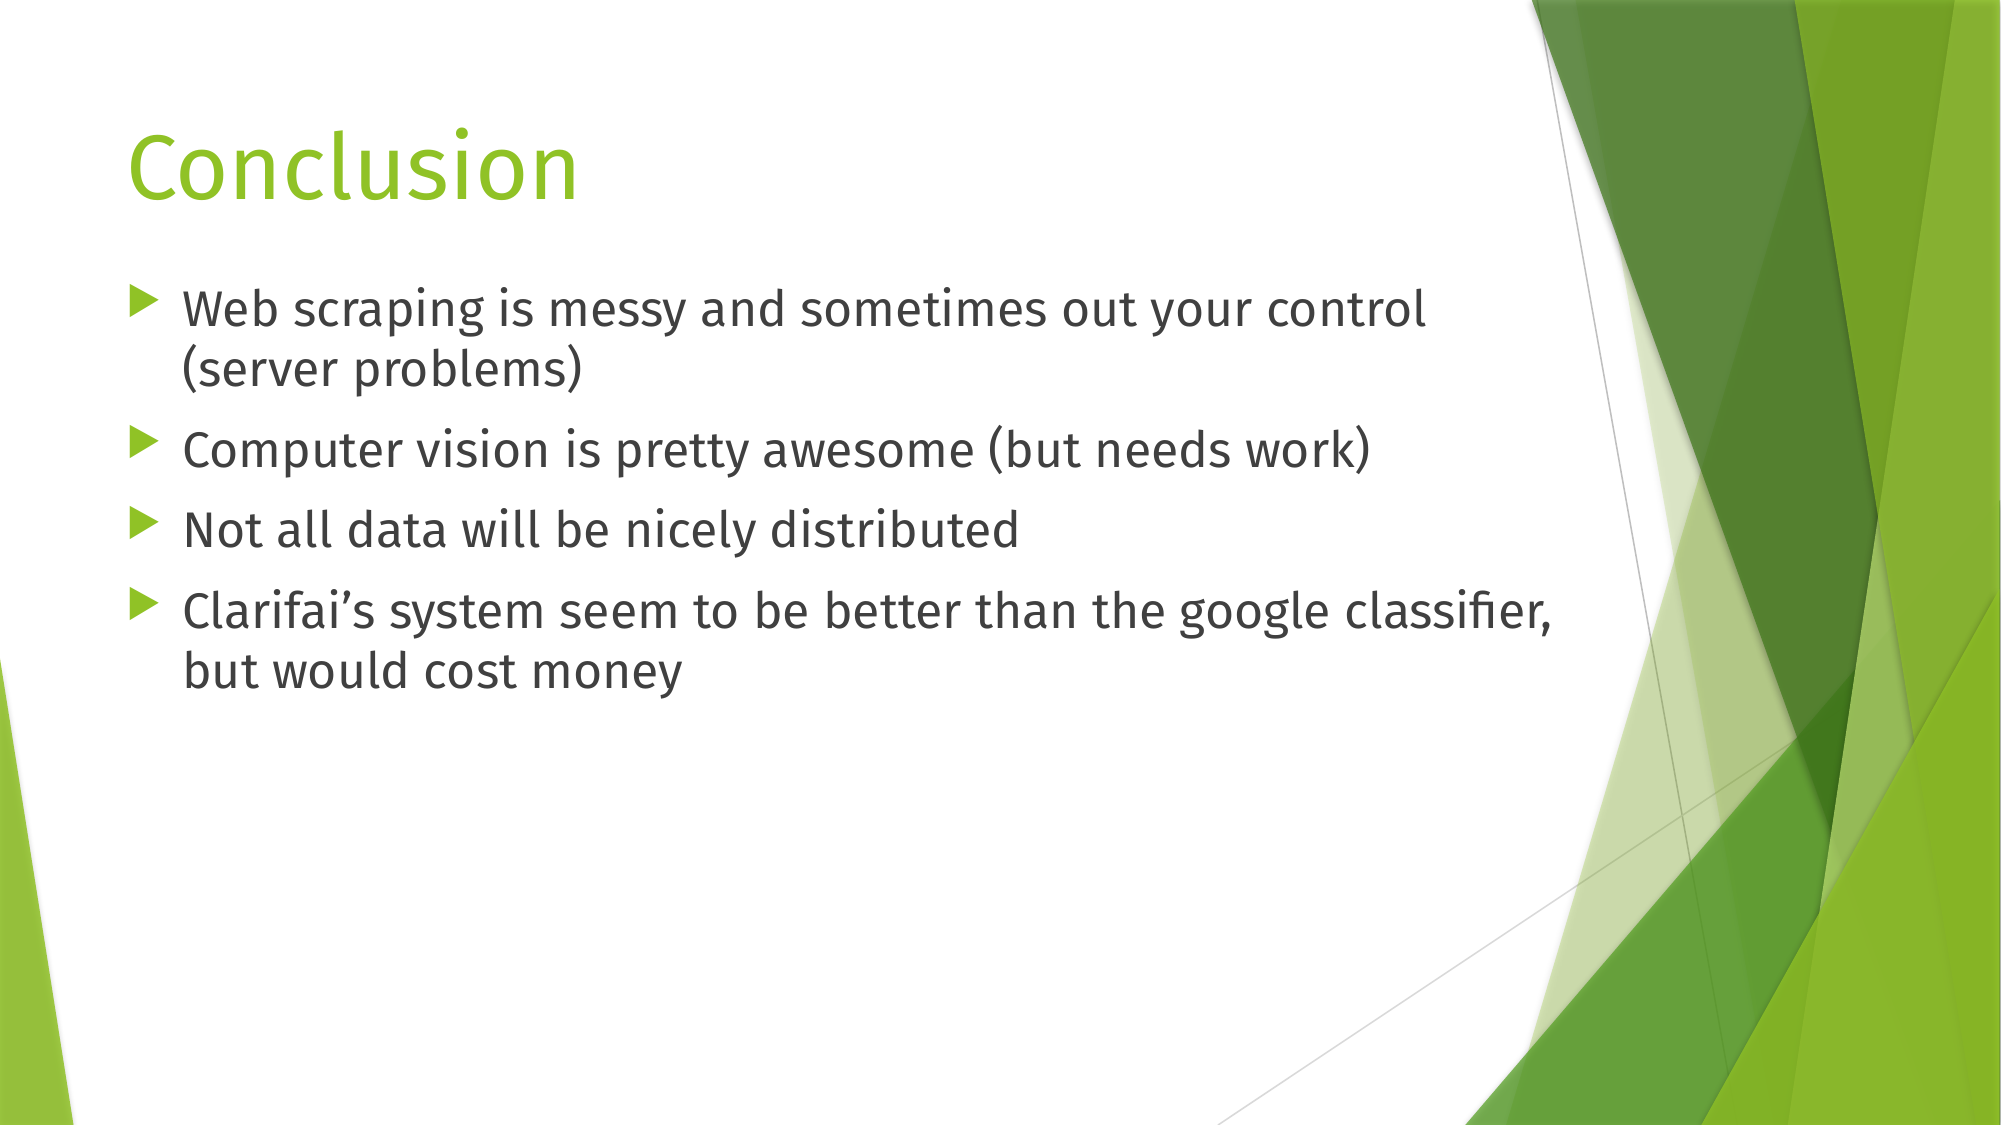

# Conclusion
Web scraping is messy and sometimes out your control (server problems)
Computer vision is pretty awesome (but needs work)
Not all data will be nicely distributed
Clarifai’s system seem to be better than the google classifier, but would cost money